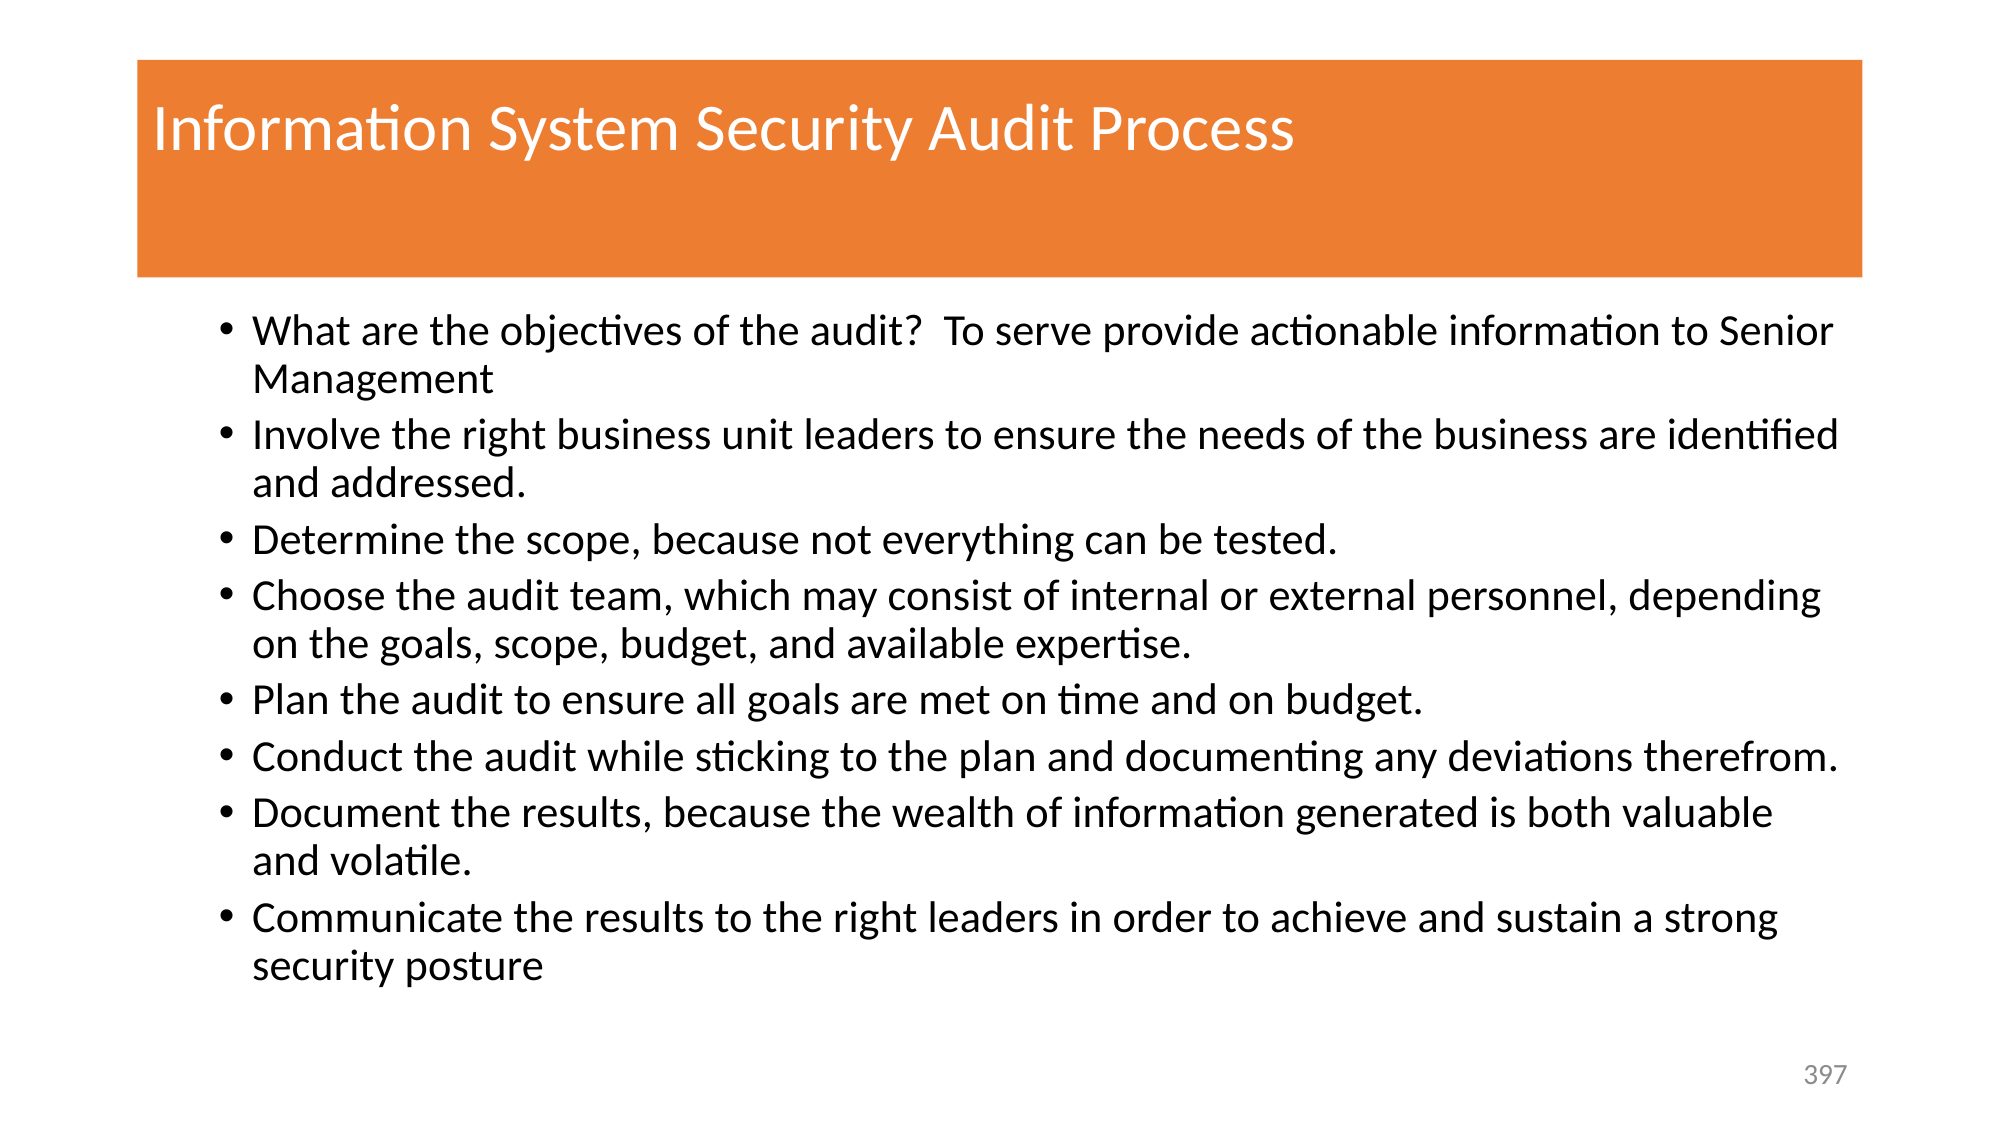

# Information System Security Audit Process
What are the objectives of the audit?  To serve provide actionable information to Senior Management
Involve the right business unit leaders to ensure the needs of the business are identified and addressed.
Determine the scope, because not everything can be tested.
Choose the audit team, which may consist of internal or external personnel, depending on the goals, scope, budget, and available expertise.
Plan the audit to ensure all goals are met on time and on budget.
Conduct the audit while sticking to the plan and documenting any deviations therefrom.
Document the results, because the wealth of information generated is both valuable and volatile.
Communicate the results to the right leaders in order to achieve and sustain a strong security posture

397